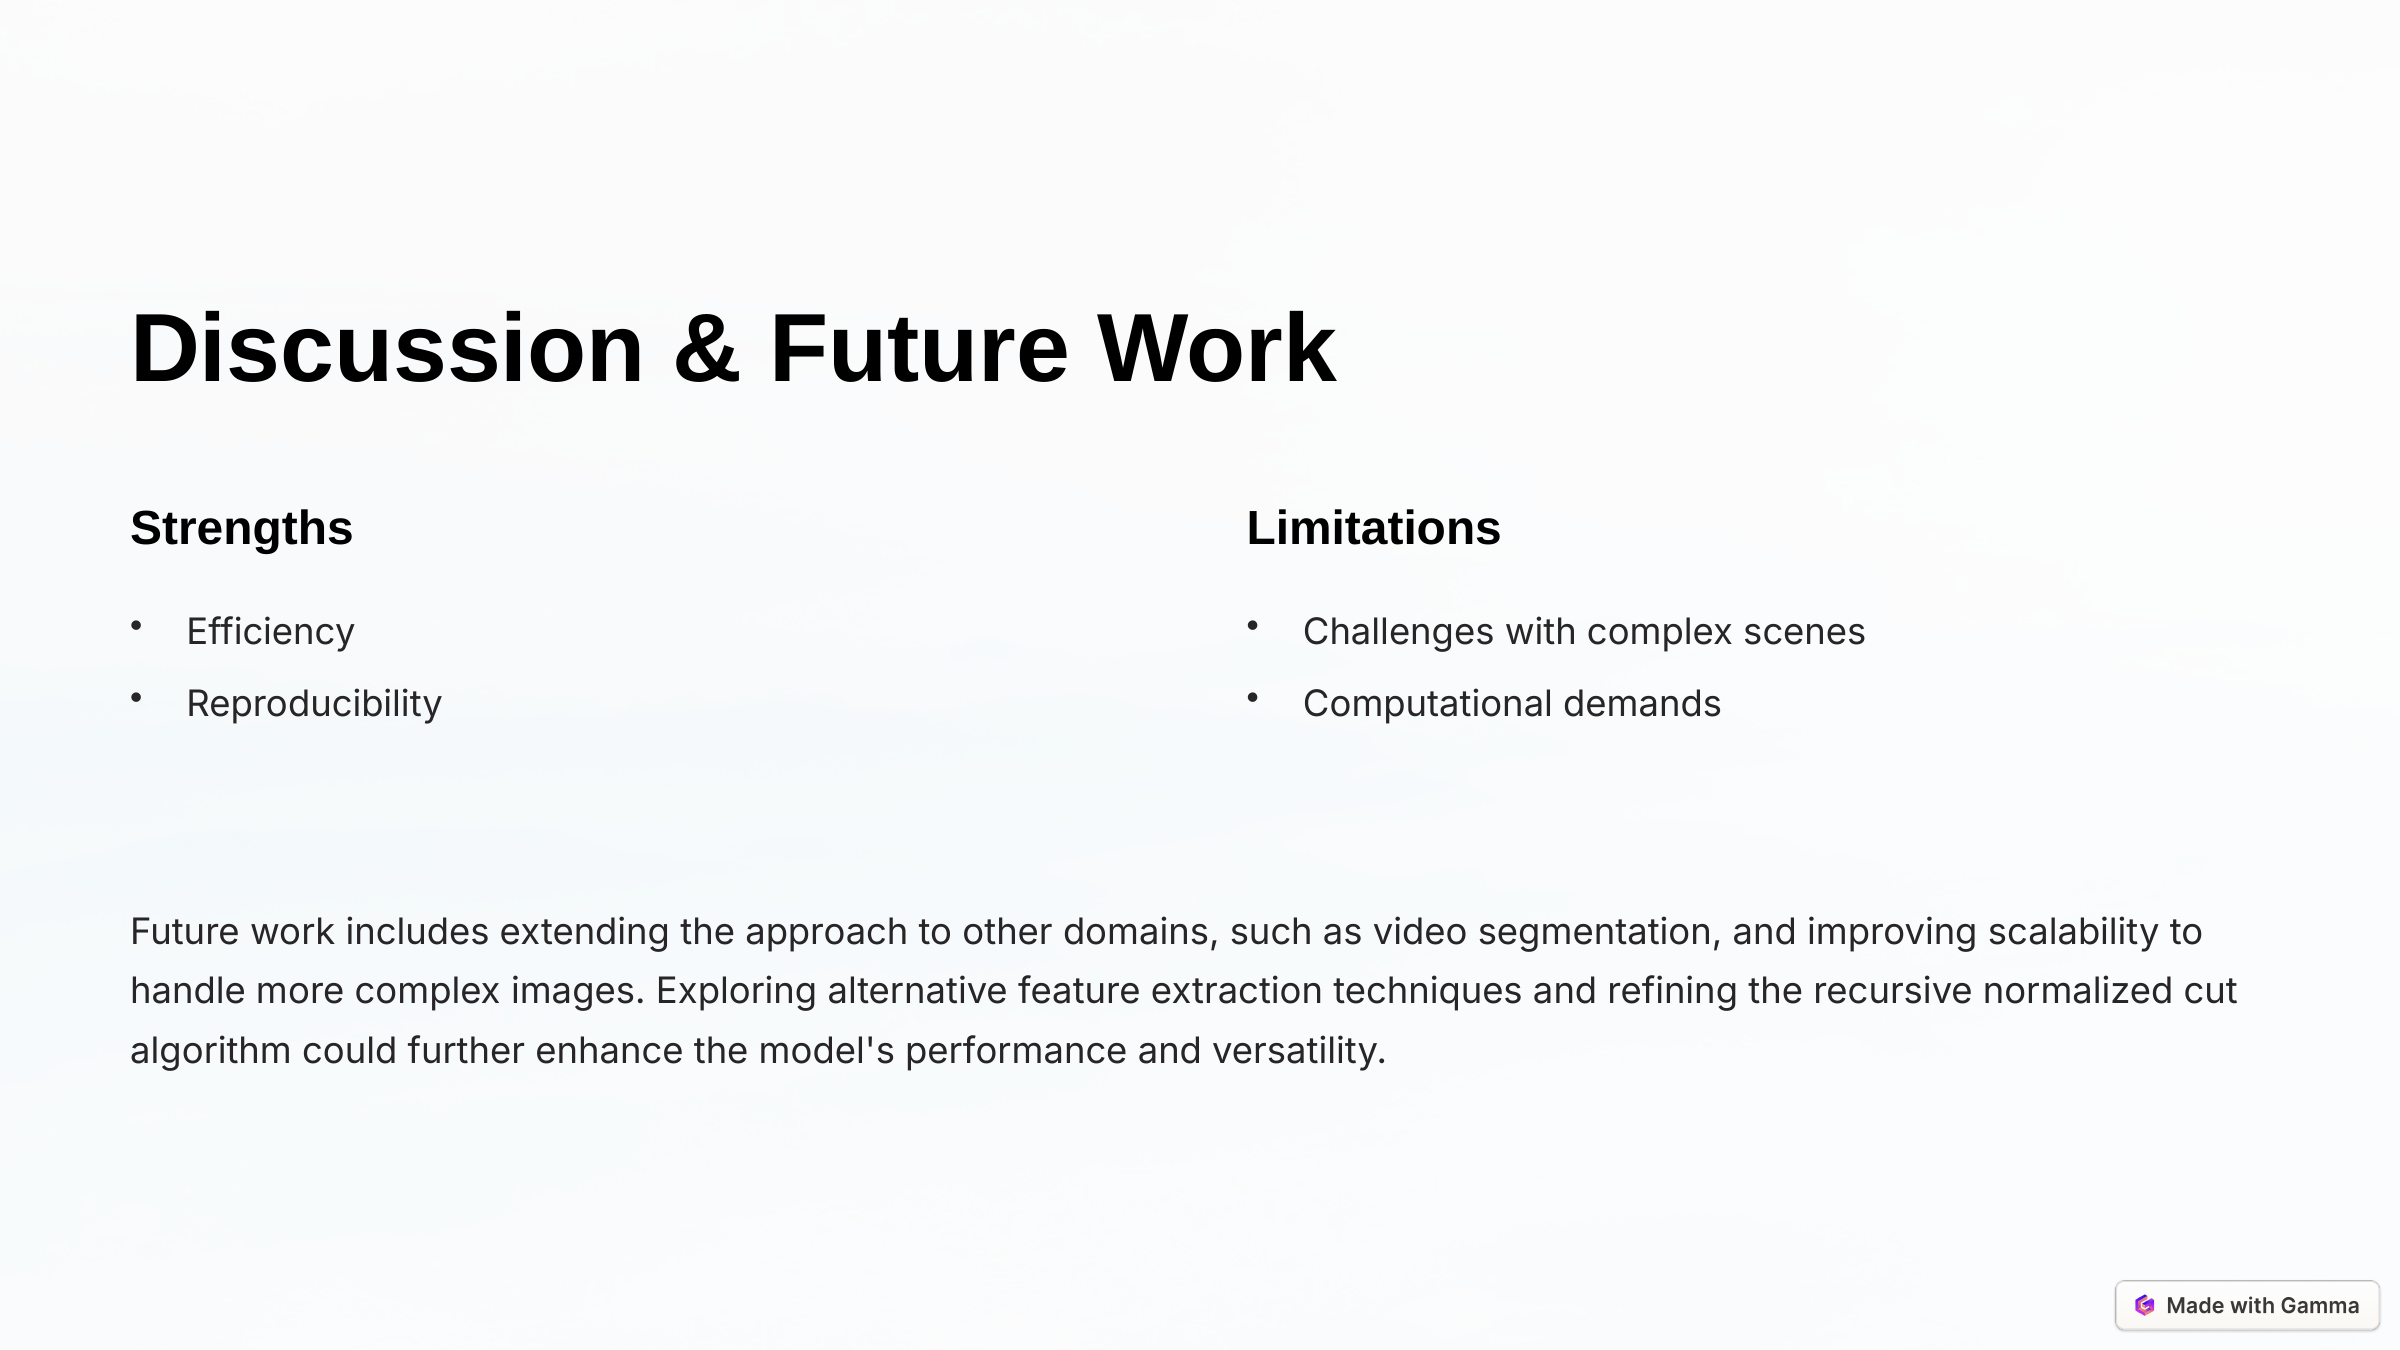

Discussion & Future Work
Strengths
Limitations
Efficiency
Challenges with complex scenes
Reproducibility
Computational demands

Future work includes extending the approach to other domains, such as video segmentation, and improving scalability to handle more complex images. Exploring alternative feature extraction techniques and refining the recursive normalized cut algorithm could further enhance the model's performance and versatility.